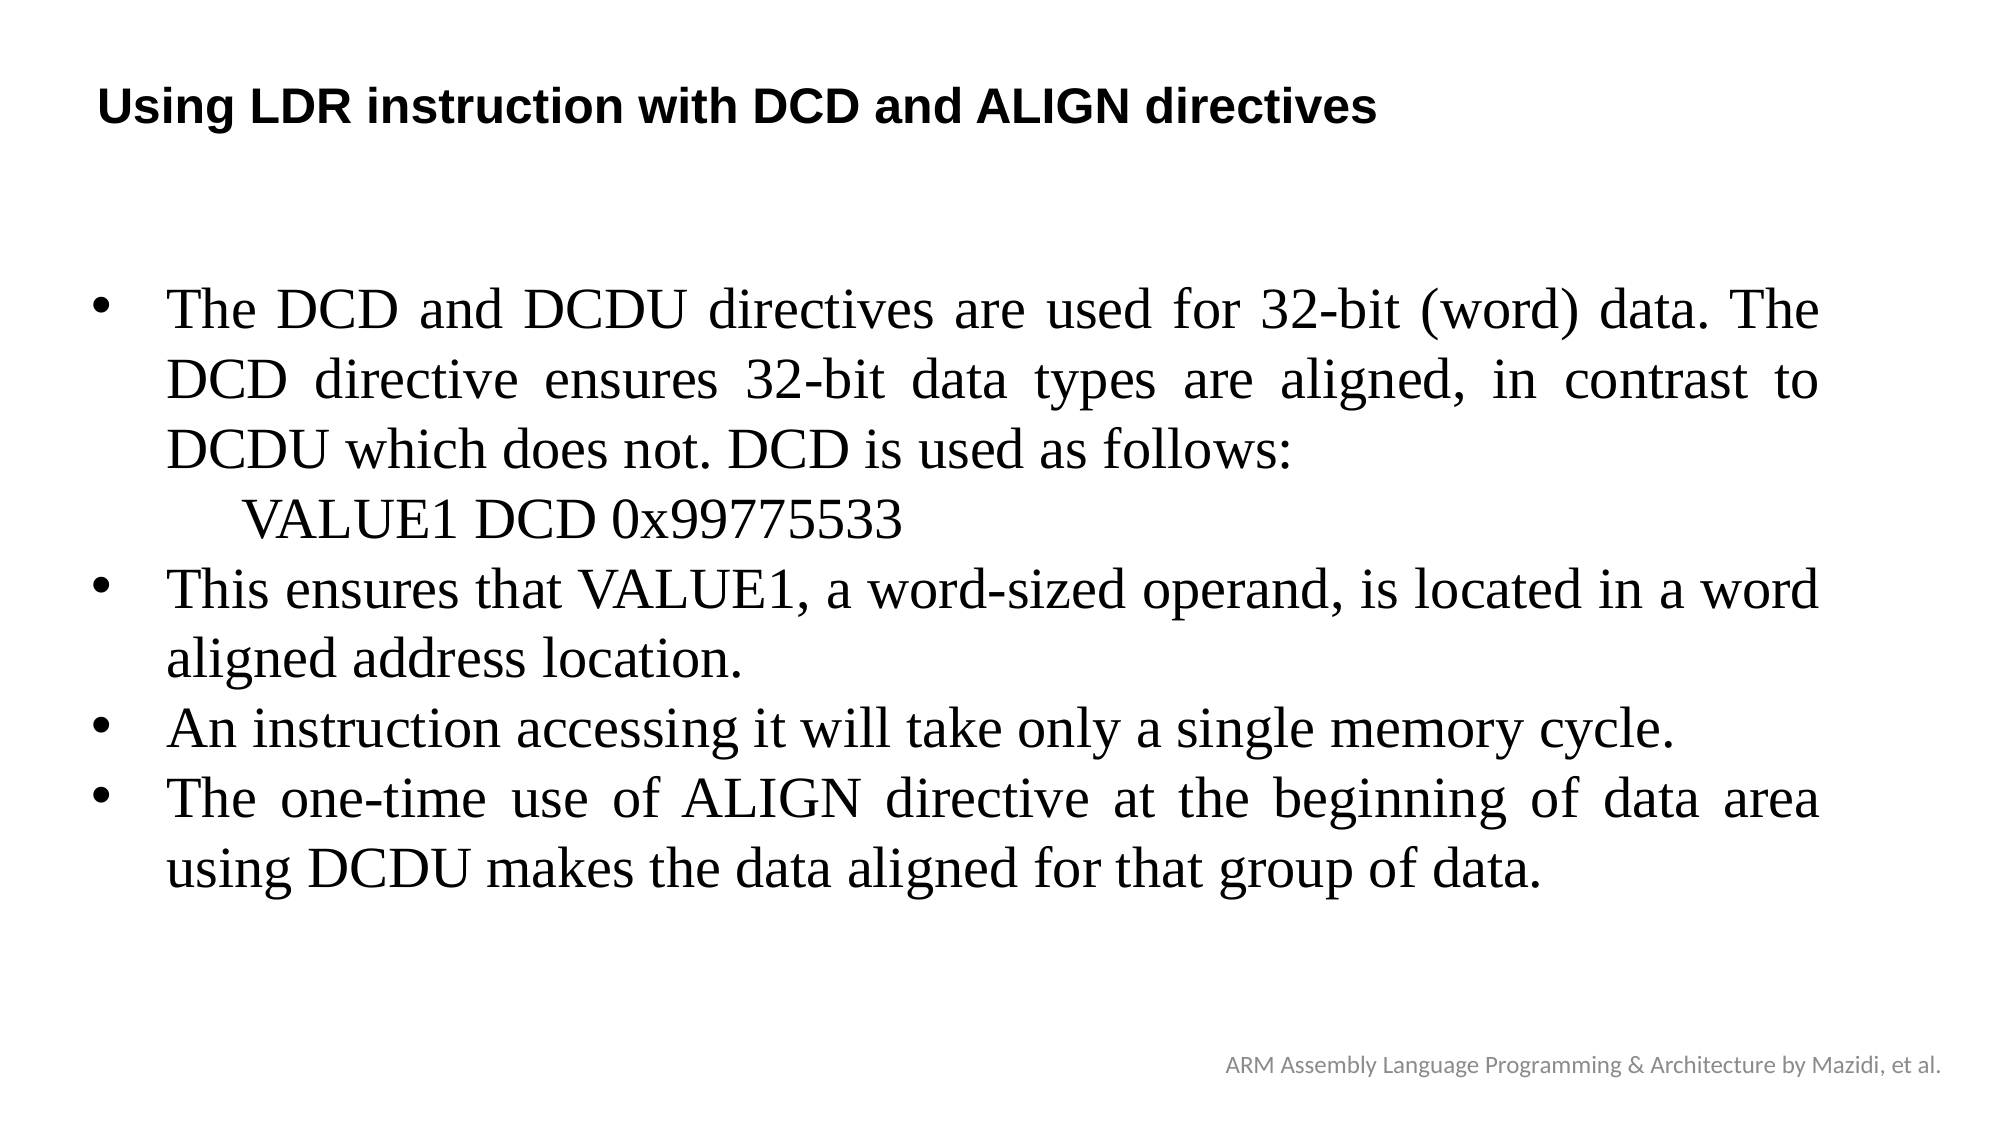

Using LDR instruction with DCD and ALIGN directives
The DCD and DCDU directives are used for 32-bit (word) data. The DCD directive ensures 32-bit data types are aligned, in contrast to DCDU which does not. DCD is used as follows:
	VALUE1 DCD 0x99775533
This ensures that VALUE1, a word-sized operand, is located in a word aligned address location.
An instruction accessing it will take only a single memory cycle.
The one-time use of ALIGN directive at the beginning of data area using DCDU makes the data aligned for that group of data.
ARM Assembly Language Programming & Architecture by Mazidi, et al.